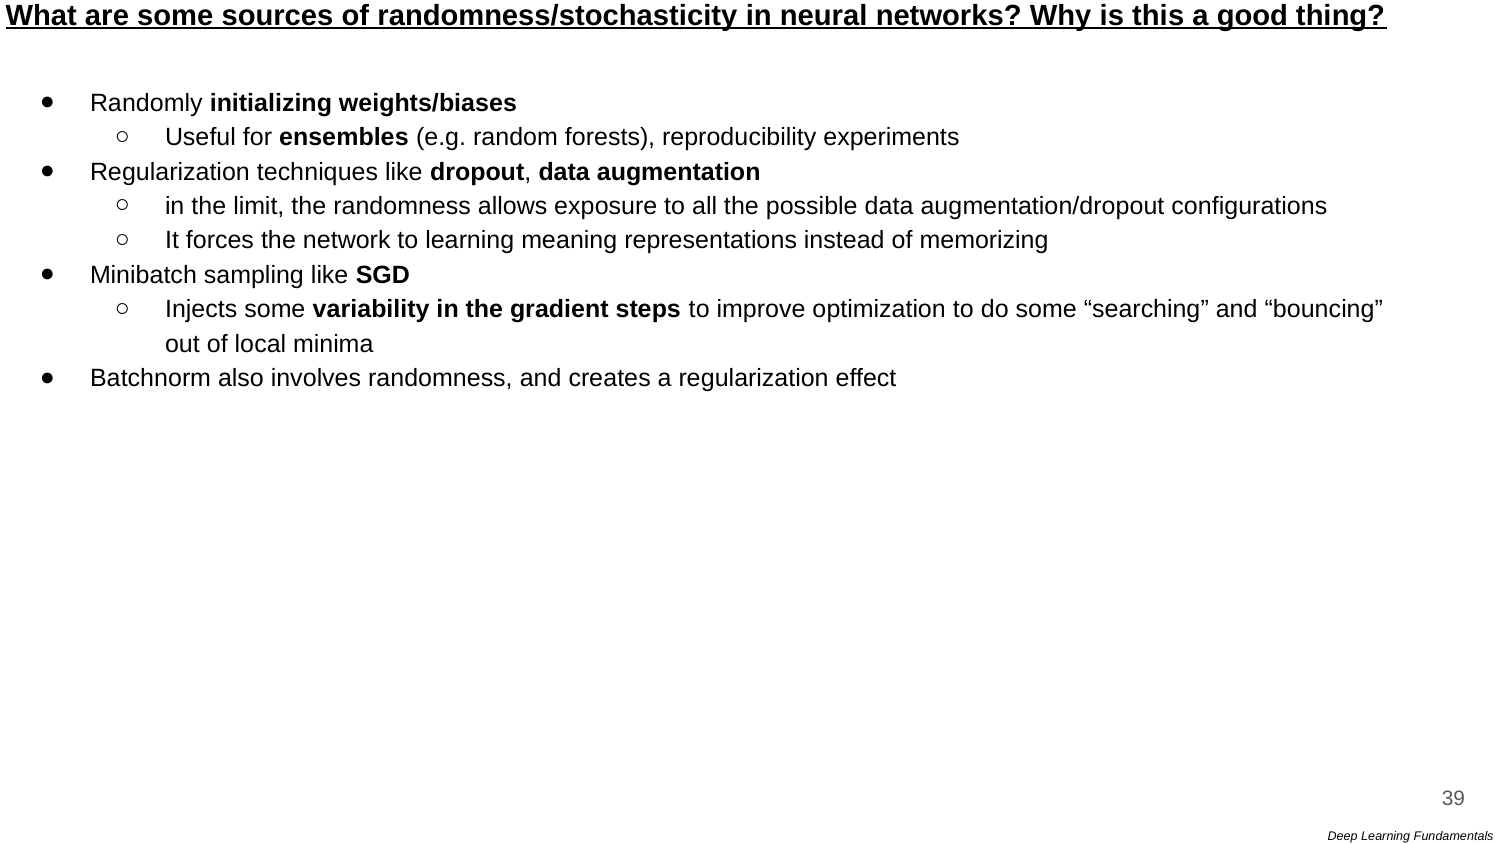

What are some sources of randomness/stochasticity in neural networks? Why is this a good thing?
Randomly initializing weights/biases
Useful for ensembles (e.g. random forests), reproducibility experiments
Regularization techniques like dropout, data augmentation
in the limit, the randomness allows exposure to all the possible data augmentation/dropout configurations
It forces the network to learning meaning representations instead of memorizing
Minibatch sampling like SGD
Injects some variability in the gradient steps to improve optimization to do some “searching” and “bouncing” out of local minima
Batchnorm also involves randomness, and creates a regularization effect
39
Deep Learning Fundamentals